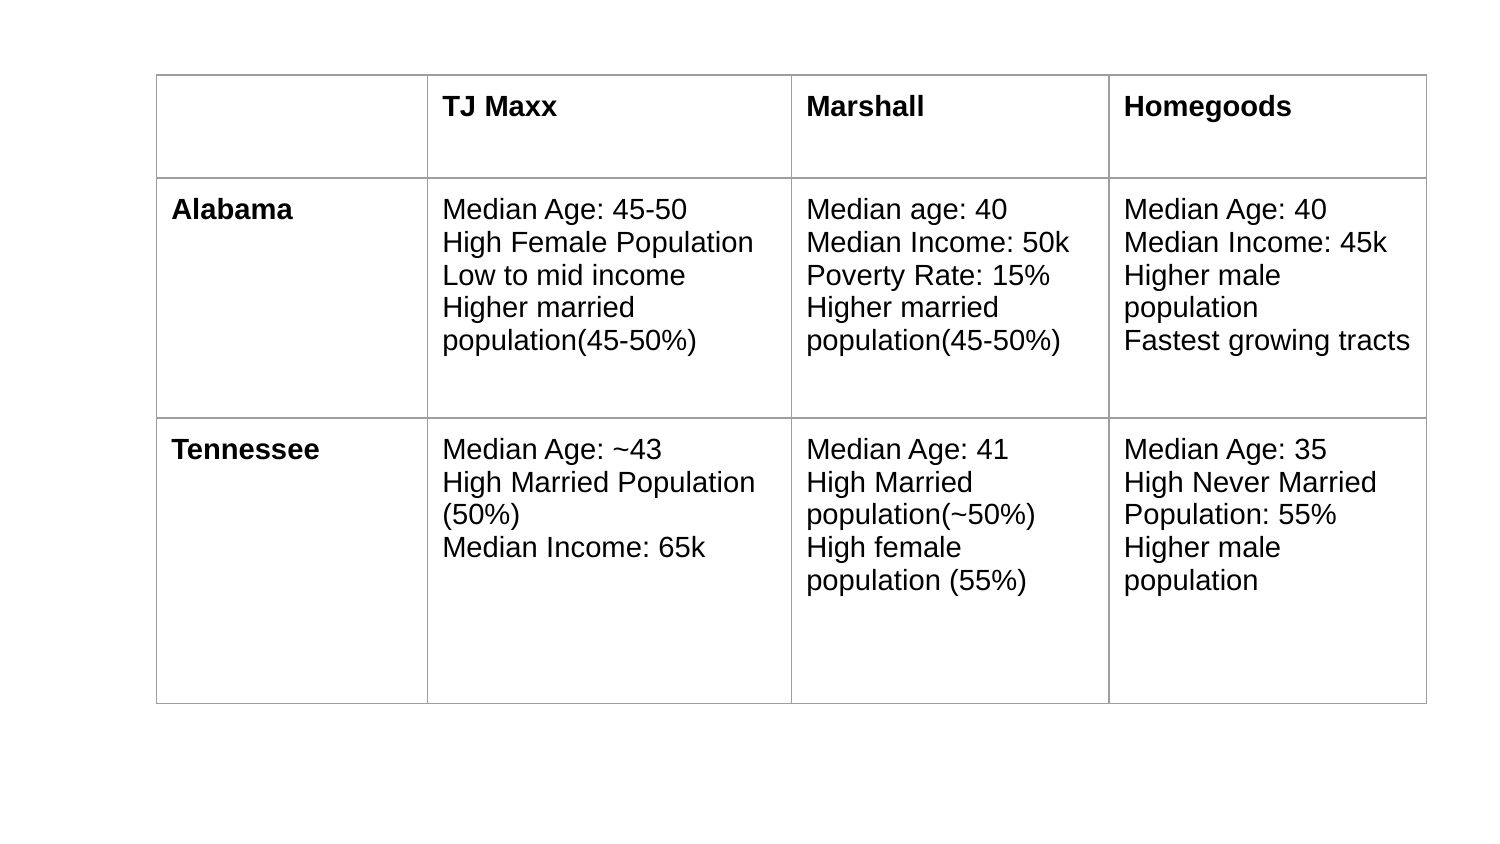

|  | TJ Maxx | Marshall | Homegoods |
| --- | --- | --- | --- |
| Alabama | Median Age: 45-50 High Female Population Low to mid income Higher married population(45-50%) | Median age: 40 Median Income: 50k Poverty Rate: 15% Higher married population(45-50%) | Median Age: 40 Median Income: 45k Higher male population Fastest growing tracts |
| Tennessee | Median Age: ~43 High Married Population (50%) Median Income: 65k | Median Age: 41 High Married population(~50%) High female population (55%) | Median Age: 35 High Never Married Population: 55% Higher male population |